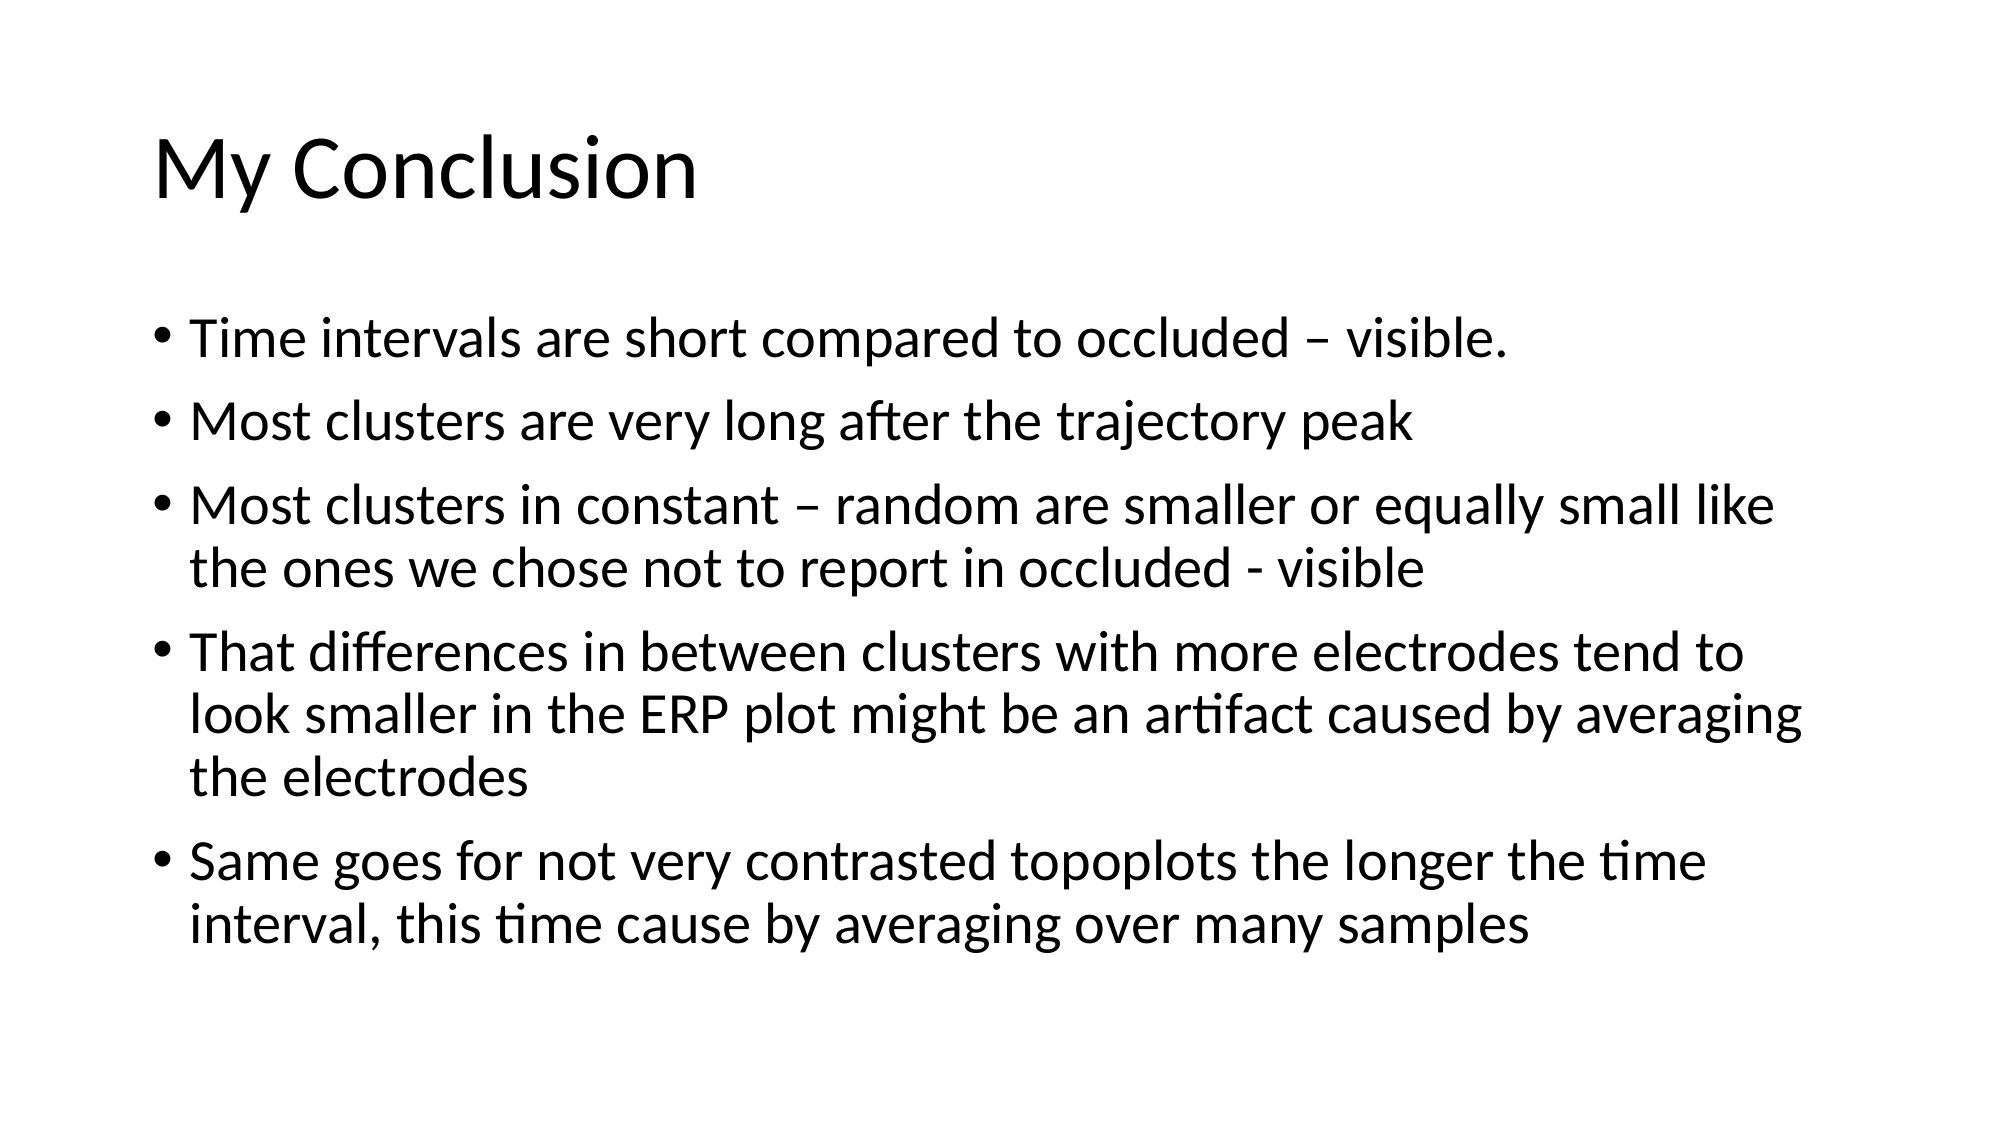

# My Conclusion
Time intervals are short compared to occluded – visible.
Most clusters are very long after the trajectory peak
Most clusters in constant – random are smaller or equally small like the ones we chose not to report in occluded - visible
That differences in between clusters with more electrodes tend to look smaller in the ERP plot might be an artifact caused by averaging the electrodes
Same goes for not very contrasted topoplots the longer the time interval, this time cause by averaging over many samples